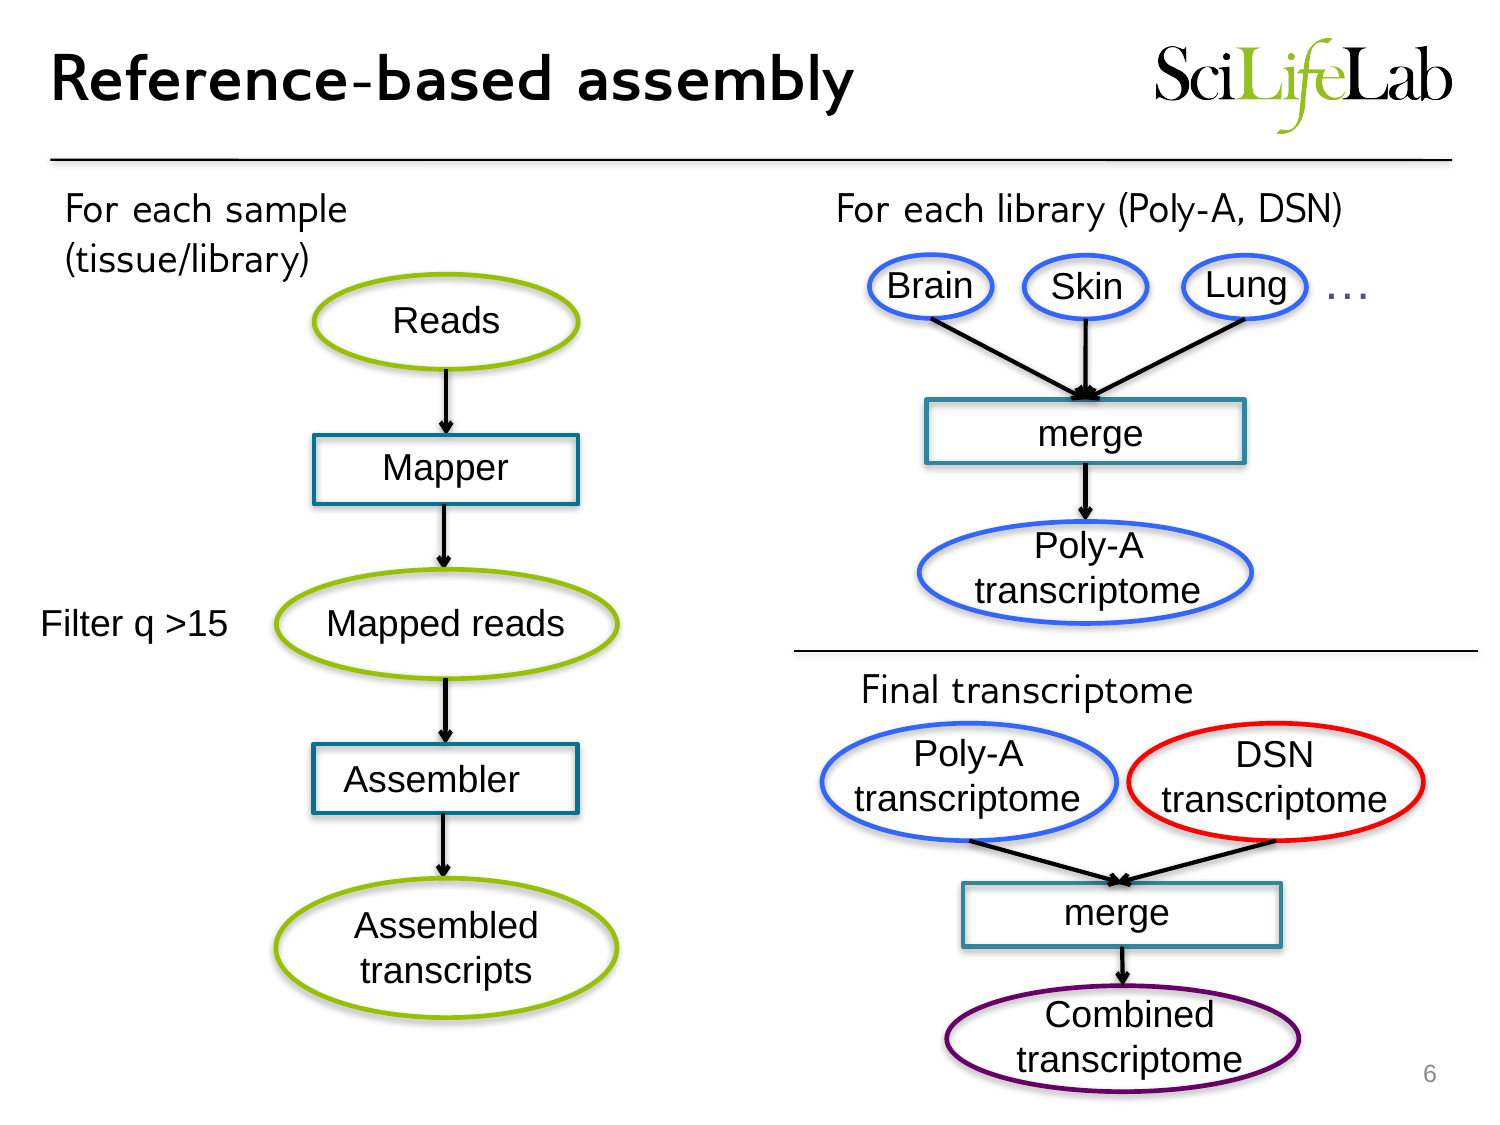

# Reference-based assembly
For each sample (tissue/library)
For each library (Poly-A, DSN)
…
Lung
Brain
Skin

Reads

Mapper

Mapped reads

Assembler

Assembled transcripts

merge
Poly-A transcriptome

Filter q >15
Final transcriptome
Poly-A transcriptome
DSN transcriptome

merge

Combined transcriptome

6